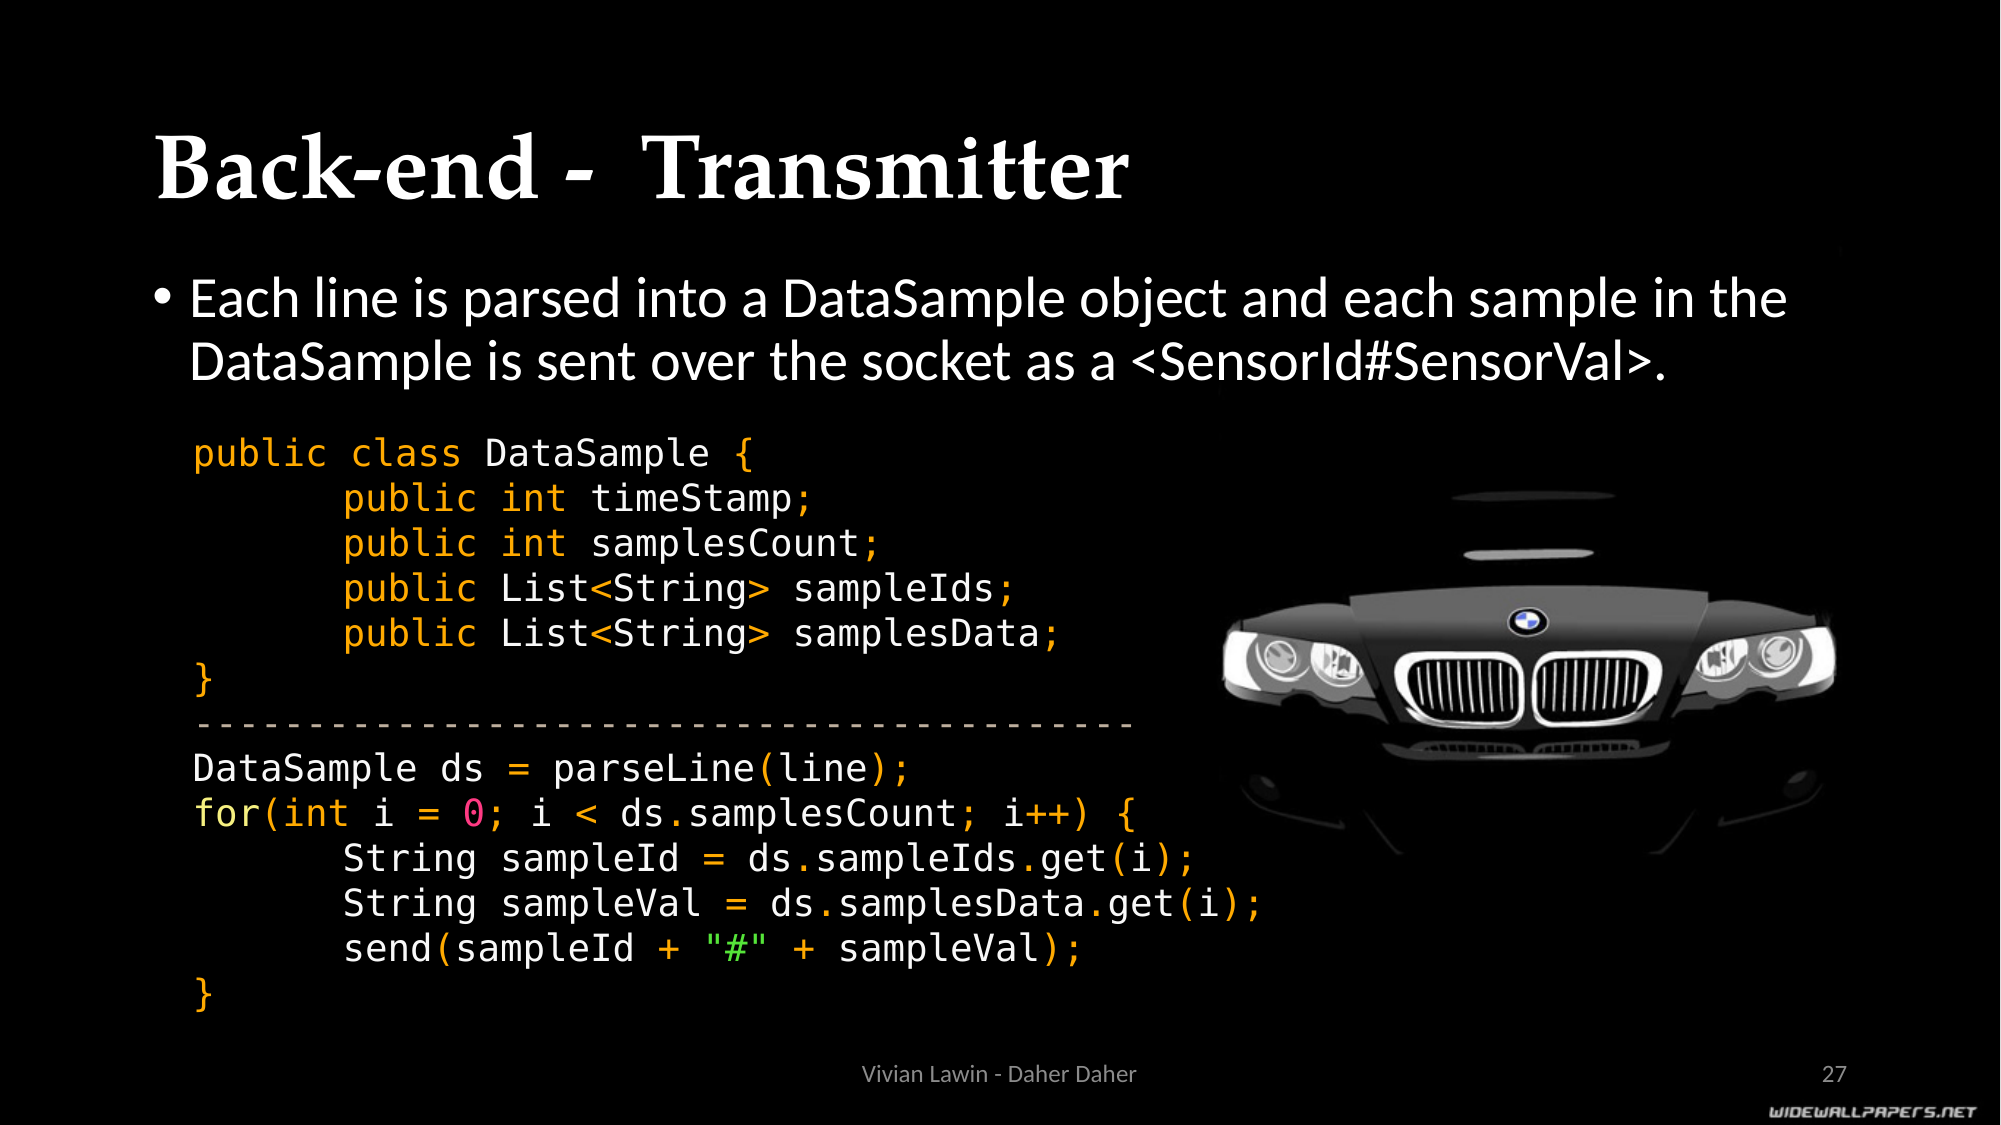

# Back-end -  Transmitter
Each line is parsed into a DataSample object and each sample in the DataSample is sent over the socket as a <SensorId#SensorVal>.
public class DataSample {
	public int timeStamp;
	public int samplesCount;
	public List<String> sampleIds;
	public List<String> samplesData;
}
------------------------------------------
DataSample ds = parseLine(line);
for(int i = 0; i < ds.samplesCount; i++) {
	String sampleId = ds.sampleIds.get(i);
	String sampleVal = ds.samplesData.get(i);
	send(sampleId + "#" + sampleVal);
}

Vivian Lawin - Daher Daher
27